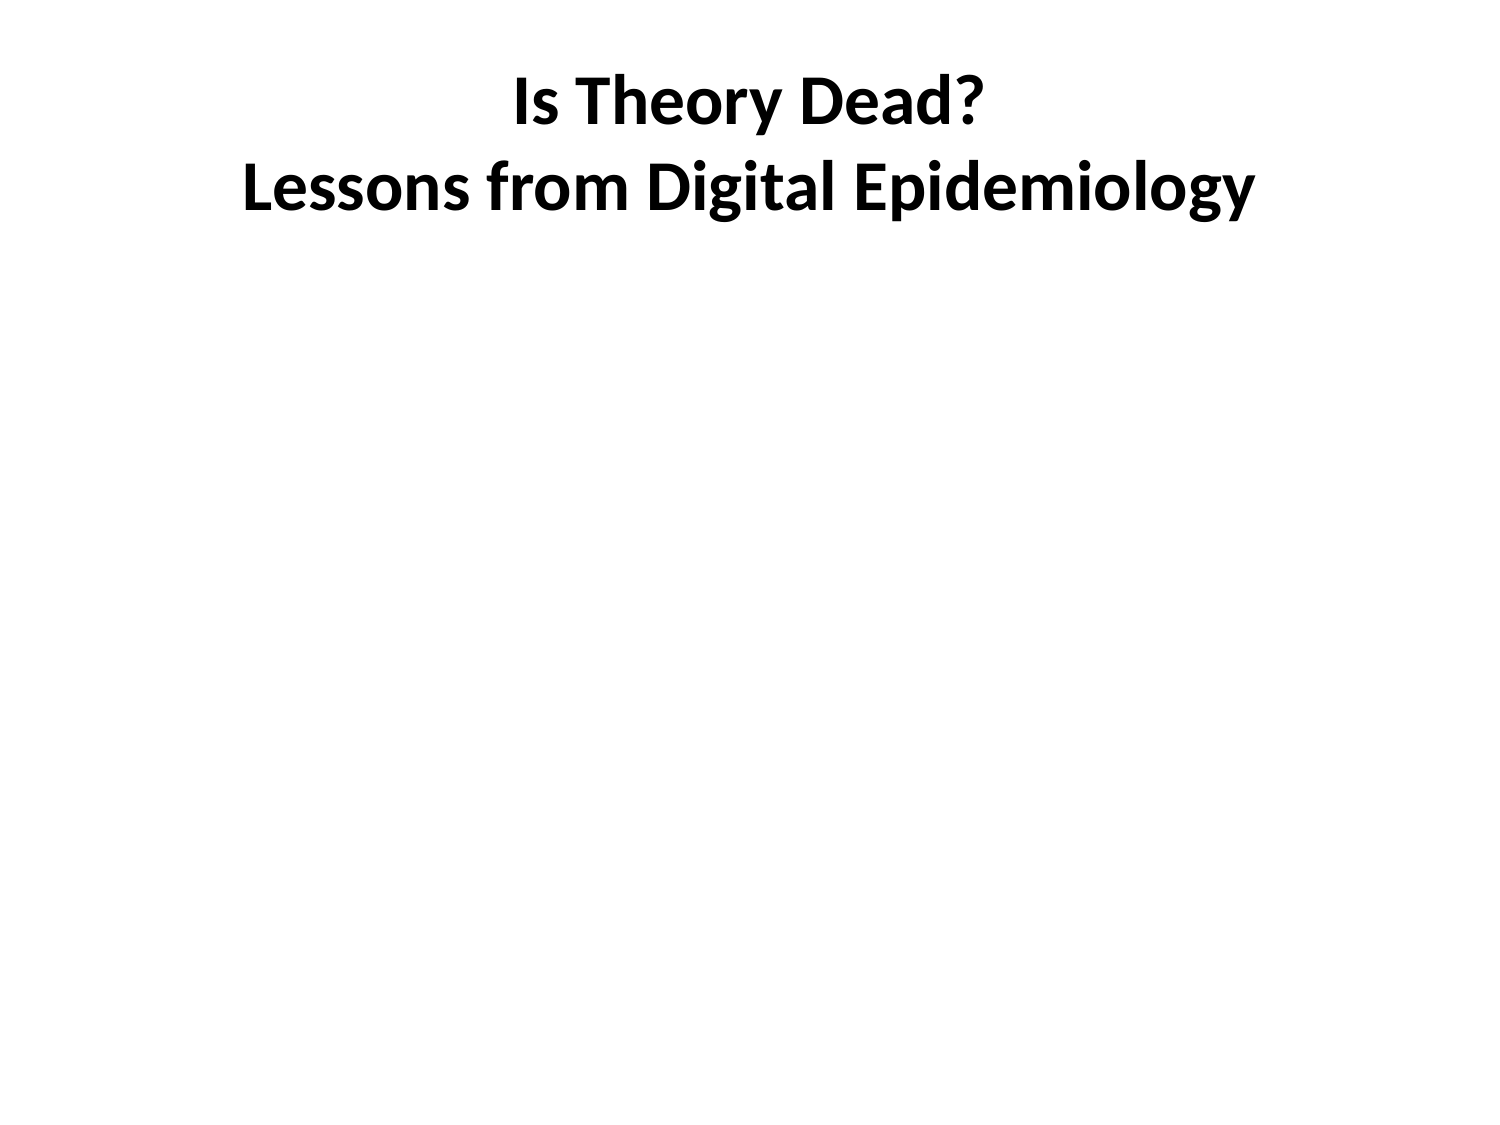

# Is Theory Dead? Lessons from Digital Epidemiology